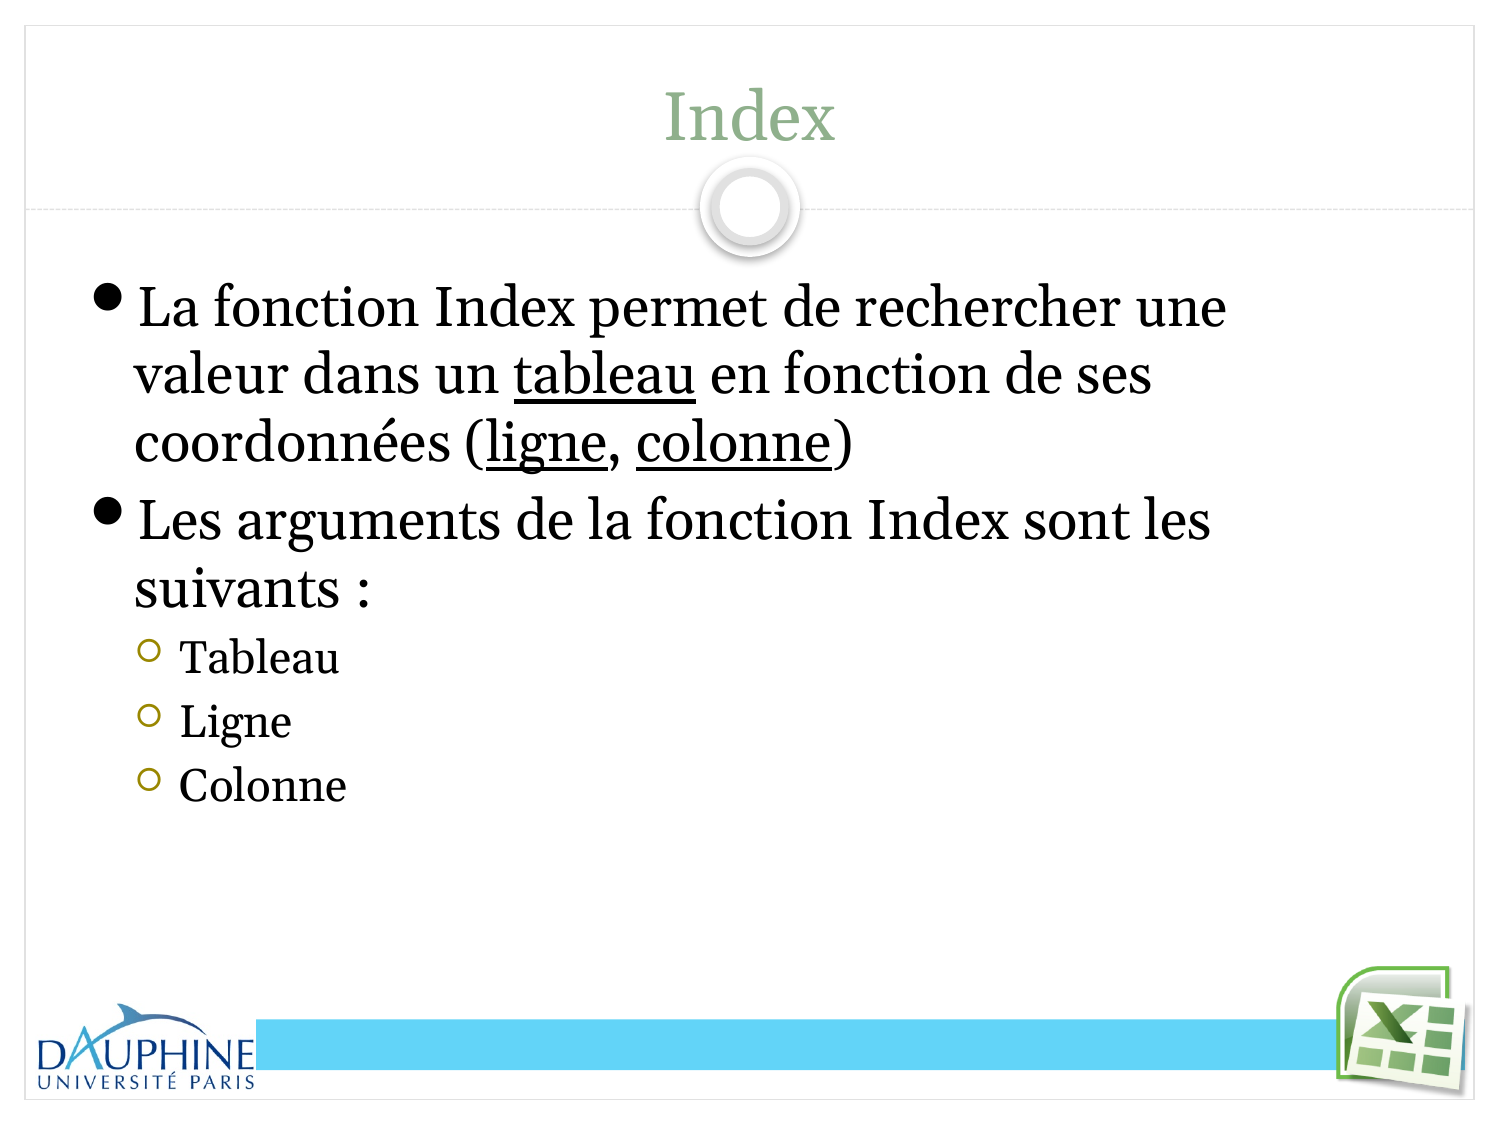

# Index
La fonction Index permet de rechercher une valeur dans un tableau en fonction de ses coordonnées (ligne, colonne)
Les arguments de la fonction Index sont les suivants :
Tableau
Ligne
Colonne